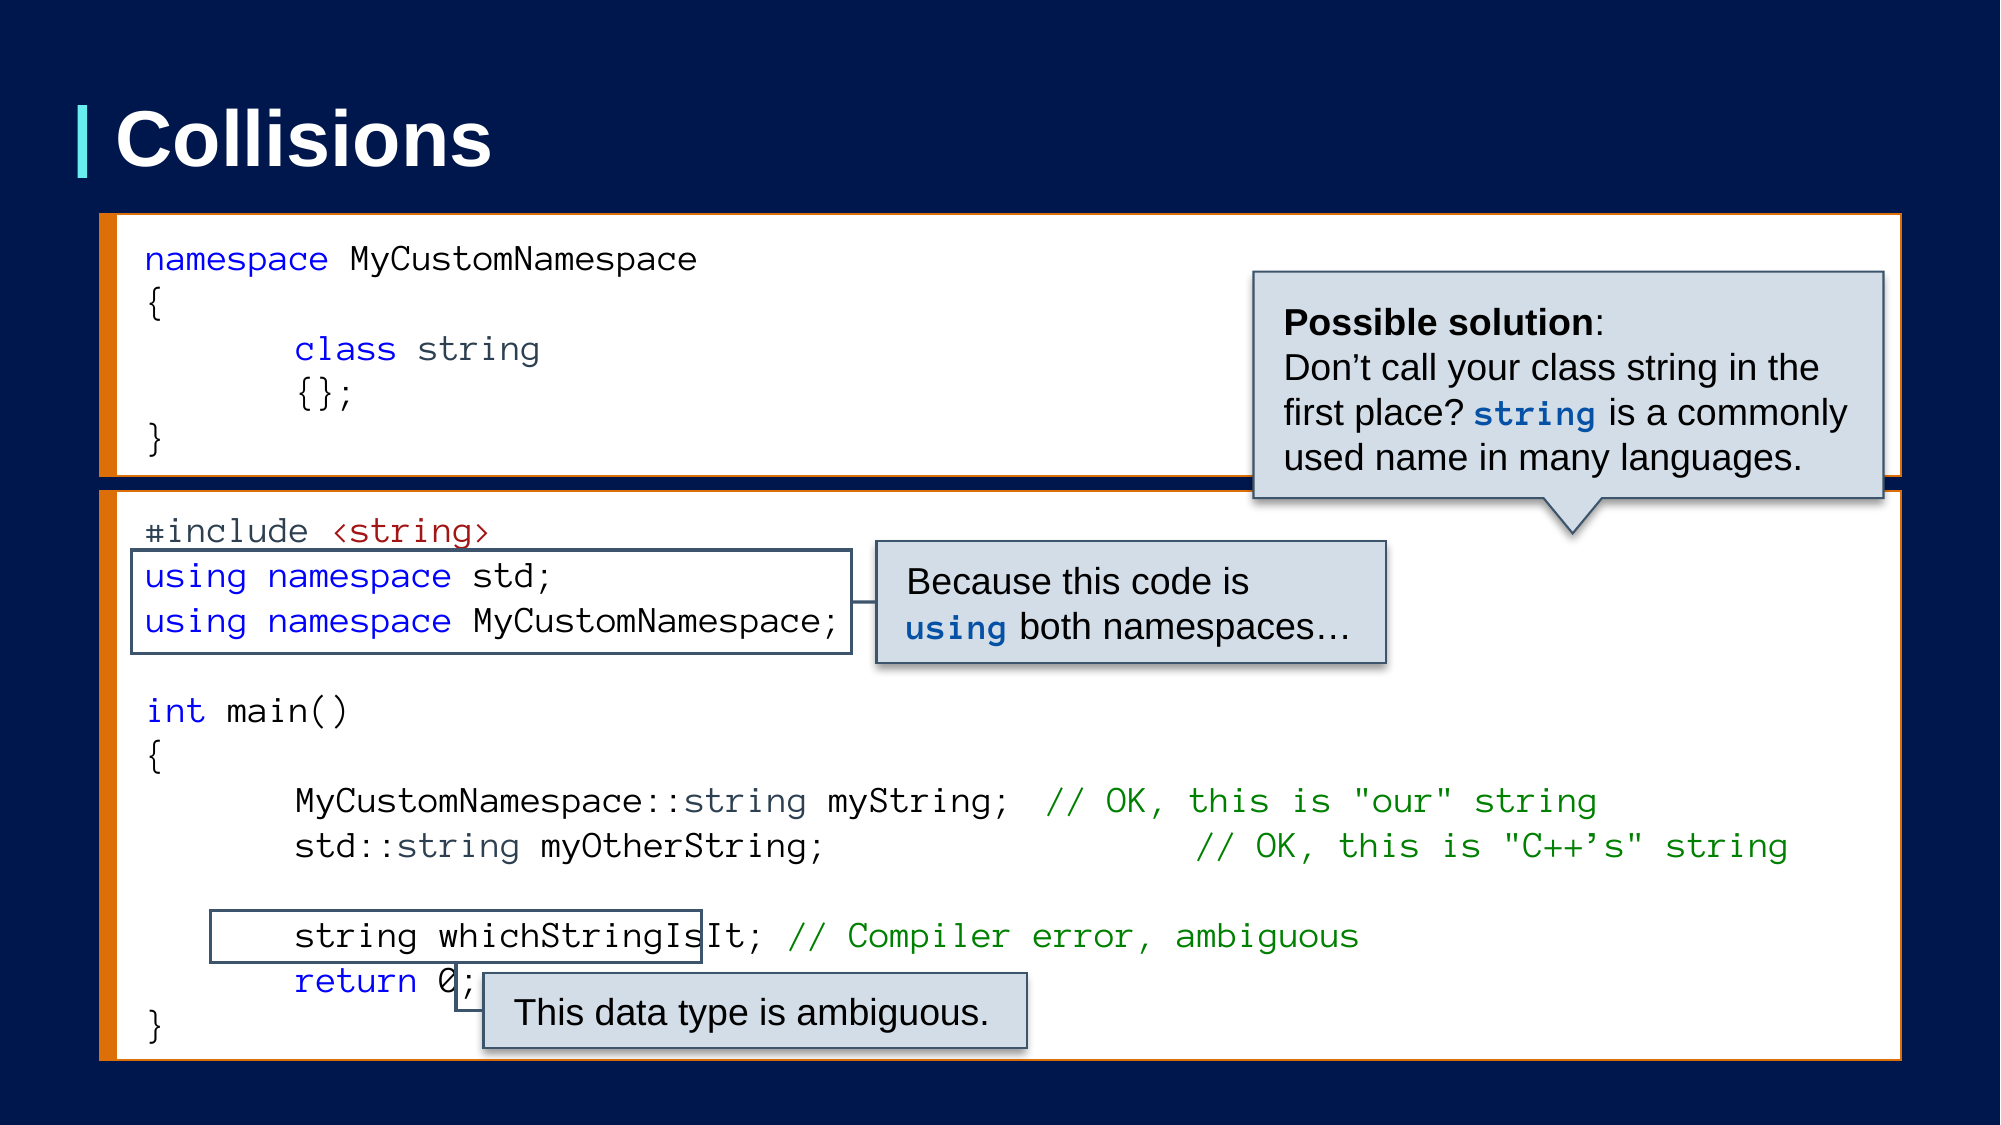

# Collisions

namespace MyCustomNamespace
{
	class string
	{};
}
Possible solution:
Don’t call your class string in the first place? string is a commonly used name in many languages.

#include <string>
using namespace std;
using namespace MyCustomNamespace;

int main()
{
	MyCustomNamespace::string myString;	// OK, this is "our" string
	std::string myOtherString;			// OK, this is "C++’s" string

	string whichStringIsIt; // Compiler error, ambiguous
	return 0;
}
Because this code is using both namespaces…

This data type is ambiguous.